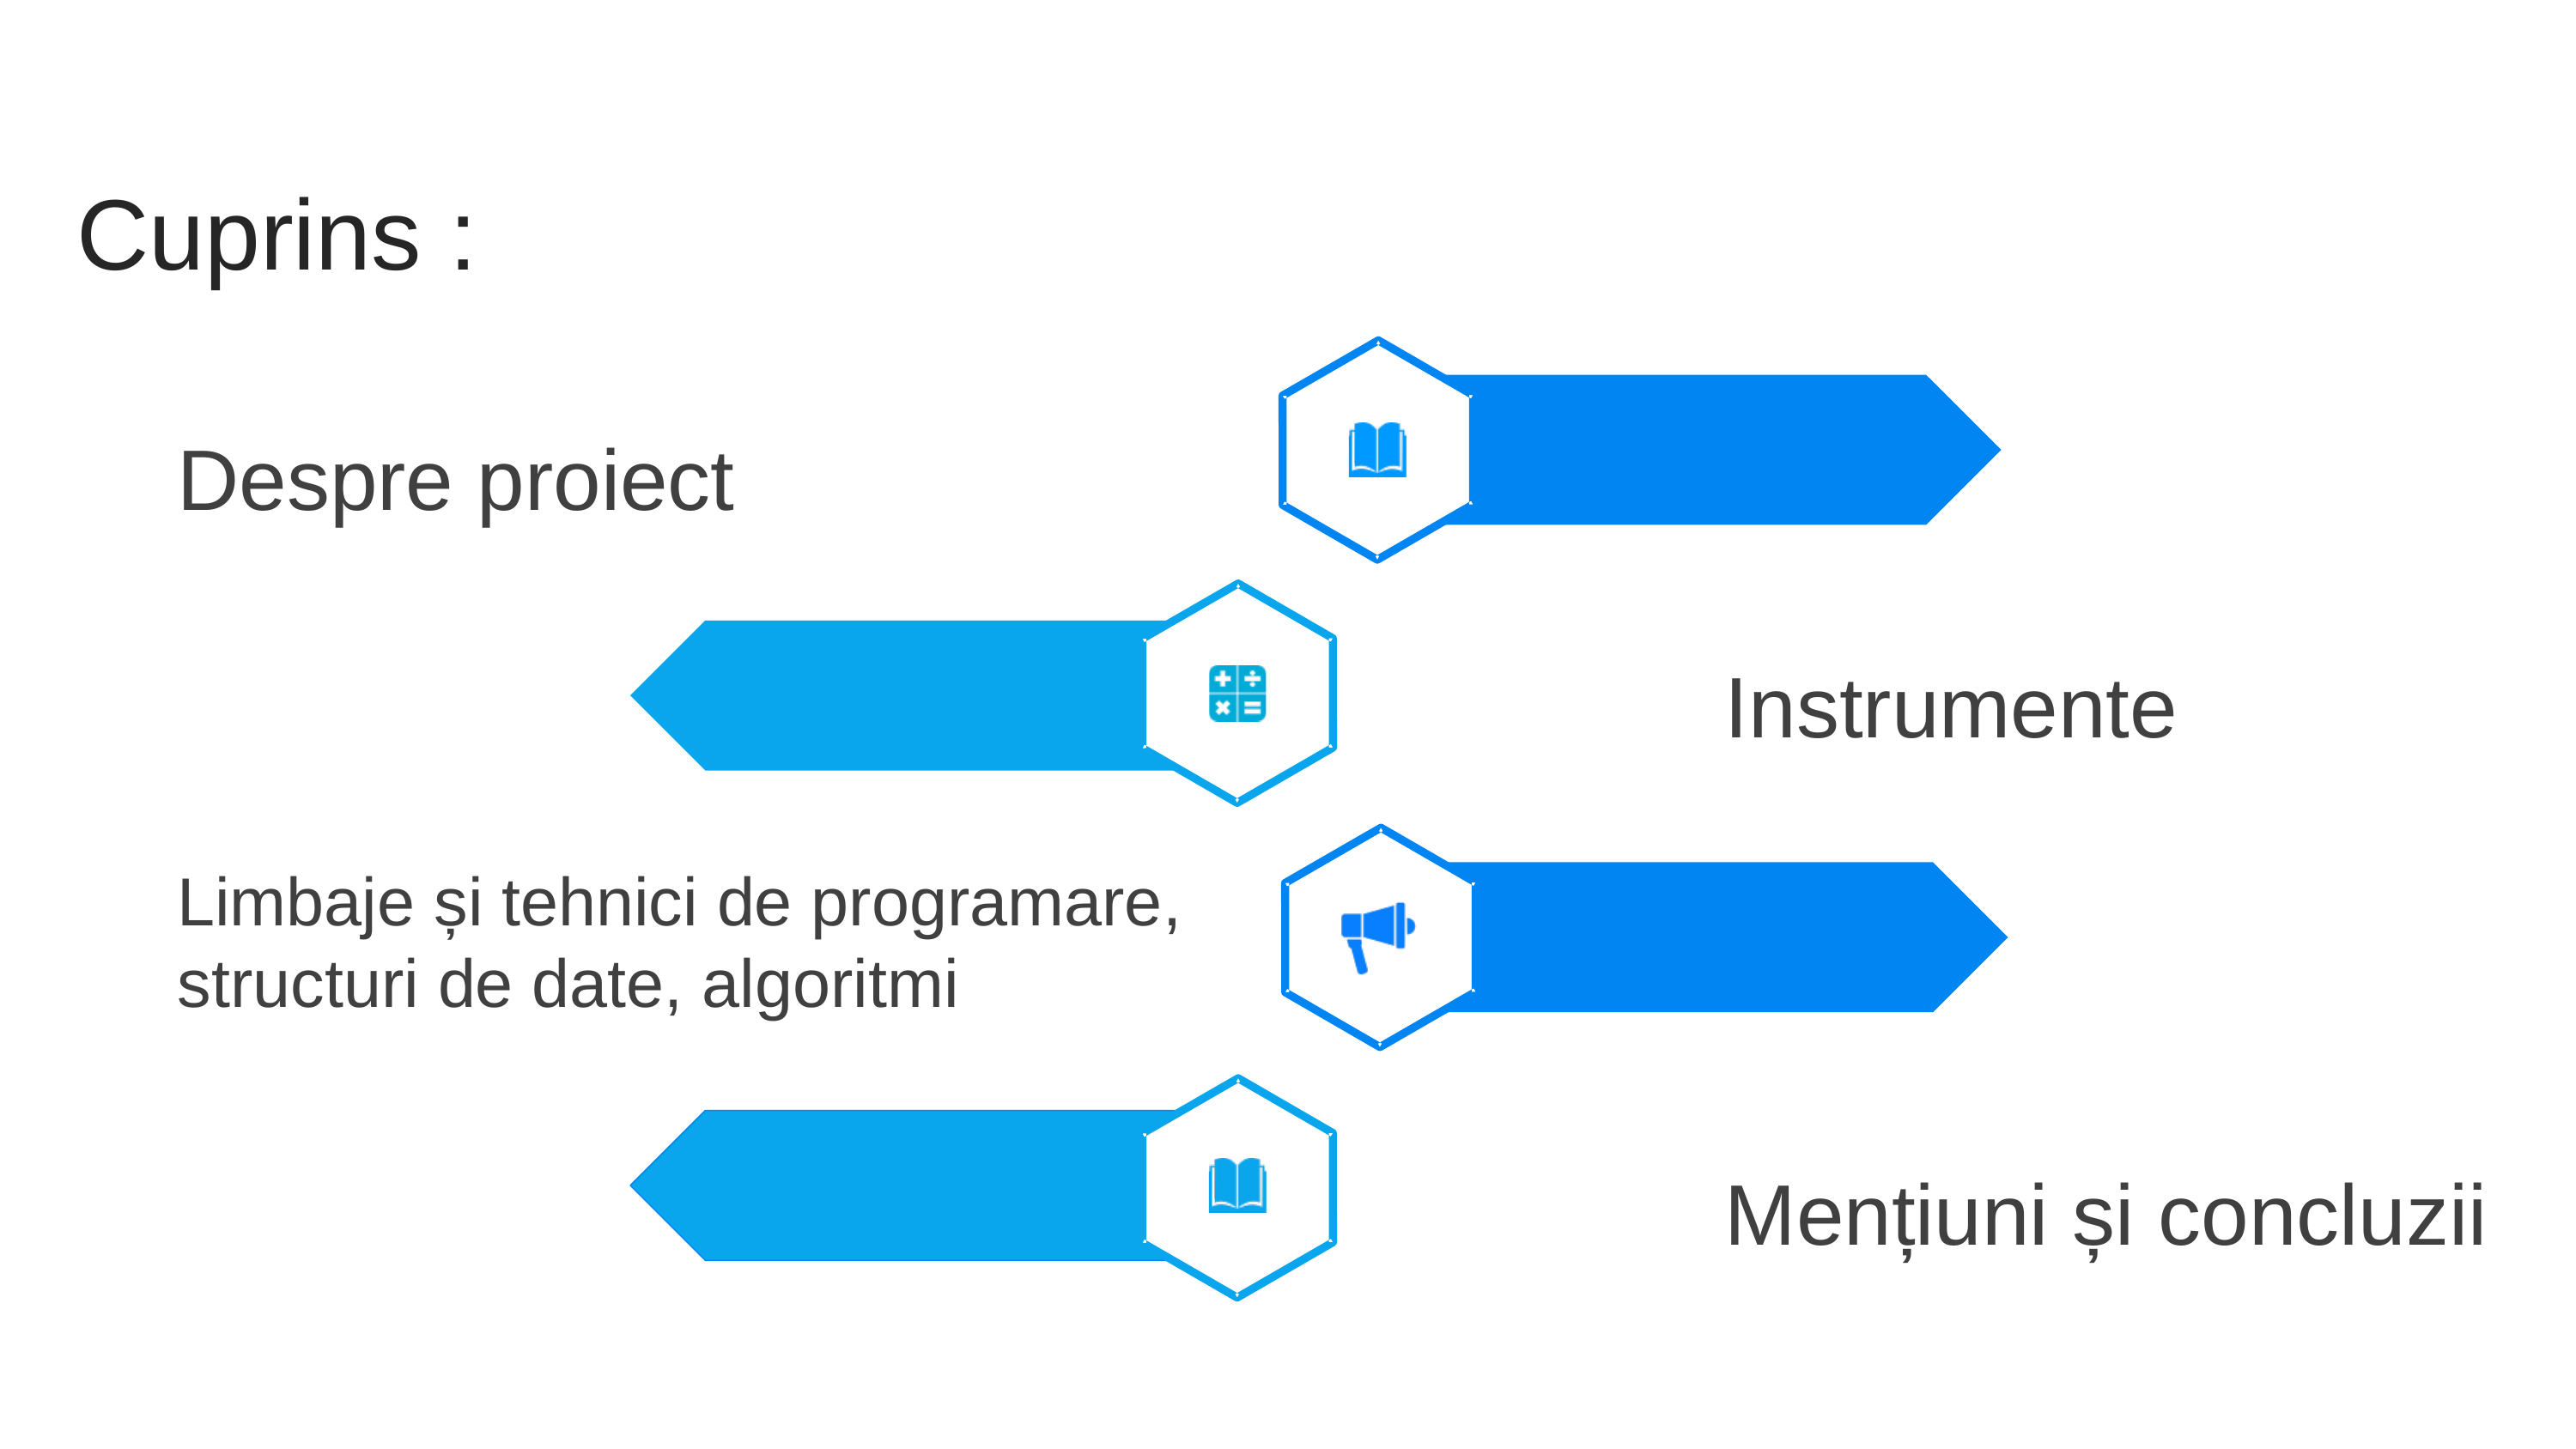

Cuprins :

Despre proiect

Instrumente

Limbaje și tehnici de programare, structuri de date, algoritmi

Mențiuni și concluzii